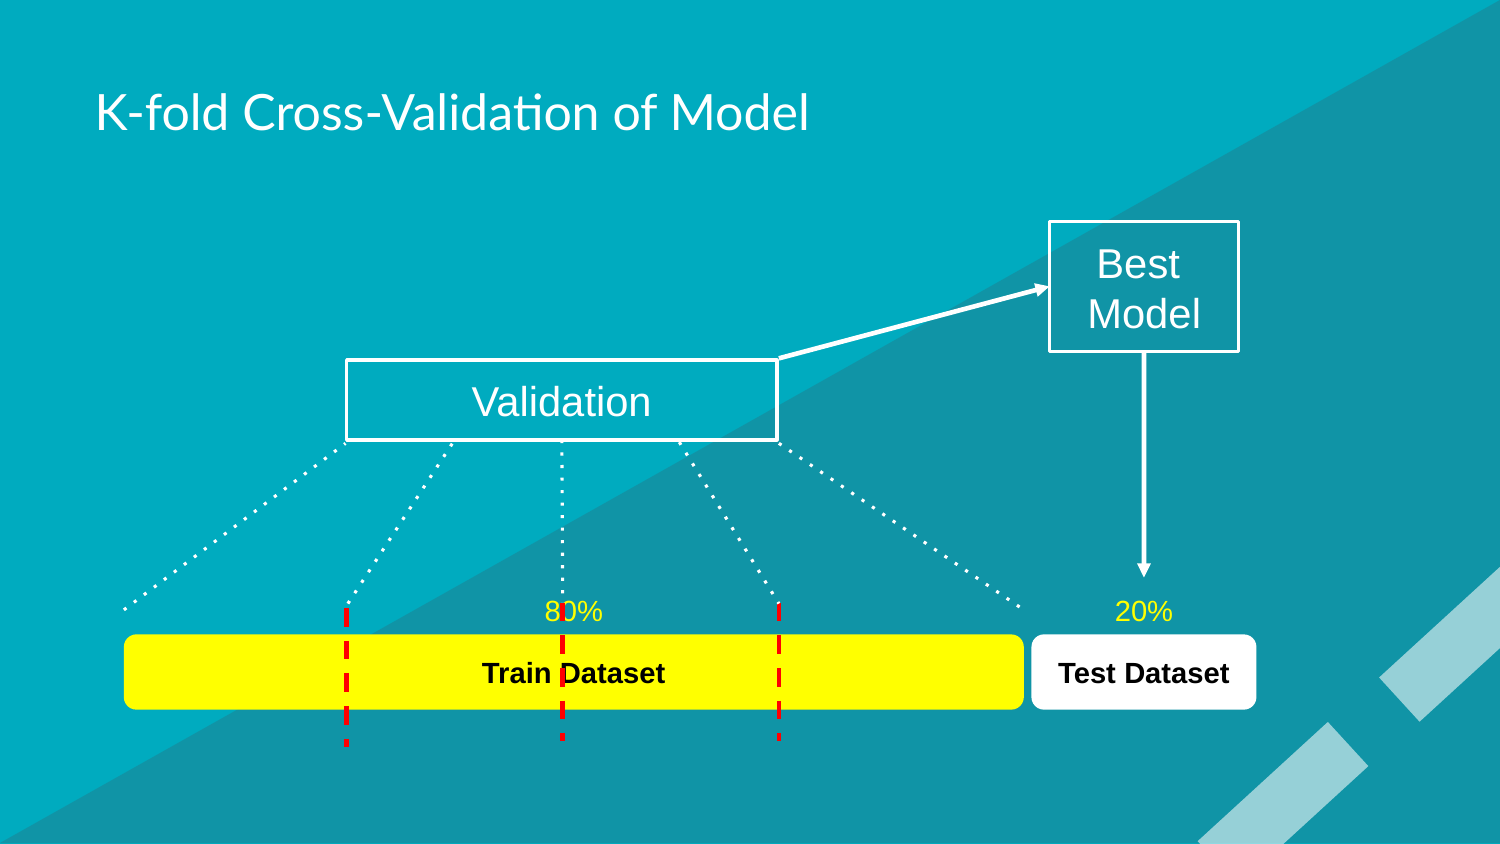

# K-fold Cross-Validation of Model
Best
Model
Validation
80%
20%
Train Dataset
Test Dataset